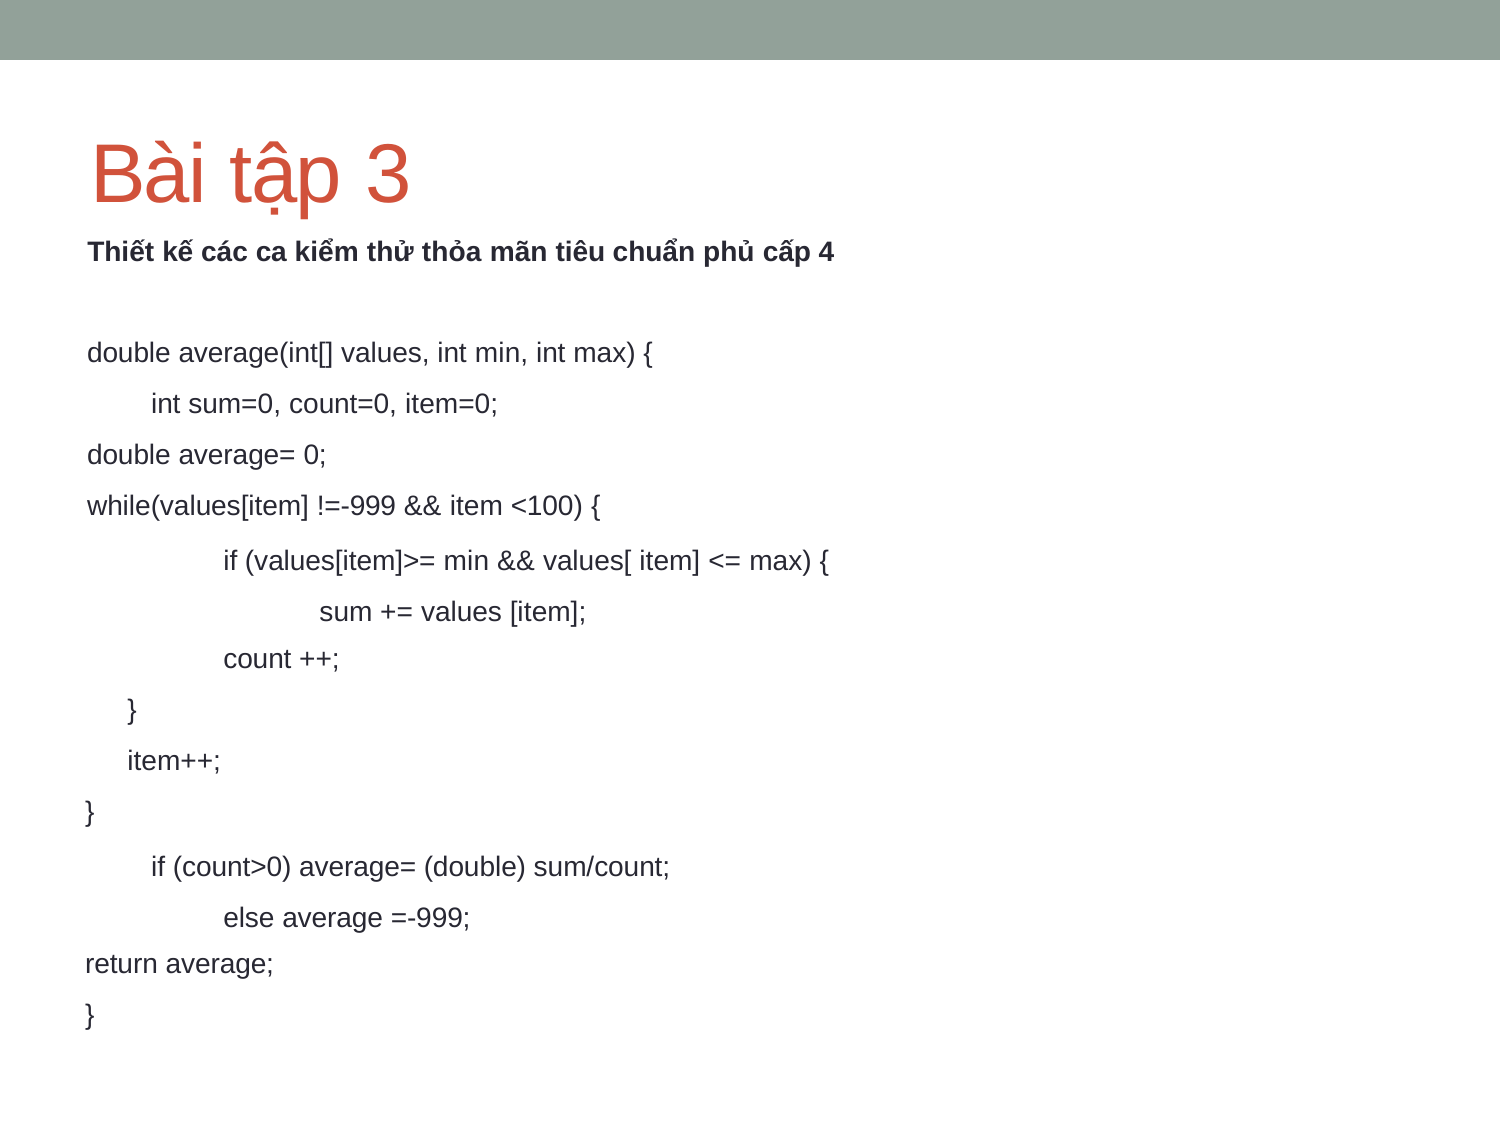

# Bài tập 3
Thiết kế các ca kiểm thử thỏa mãn tiêu chuẩn phủ cấp 4
double average(int[] values, int min, int max) {  int sum=0, count=0, item=0;
double average= 0;
while(values[item] !=-999 && item <100) {
if (values[item]>= min && values[ item] <= max) {  sum += values [item];
count ++;
}
item++;
}
if (count>0) average= (double) sum/count;  else average =-999;
return average;
}